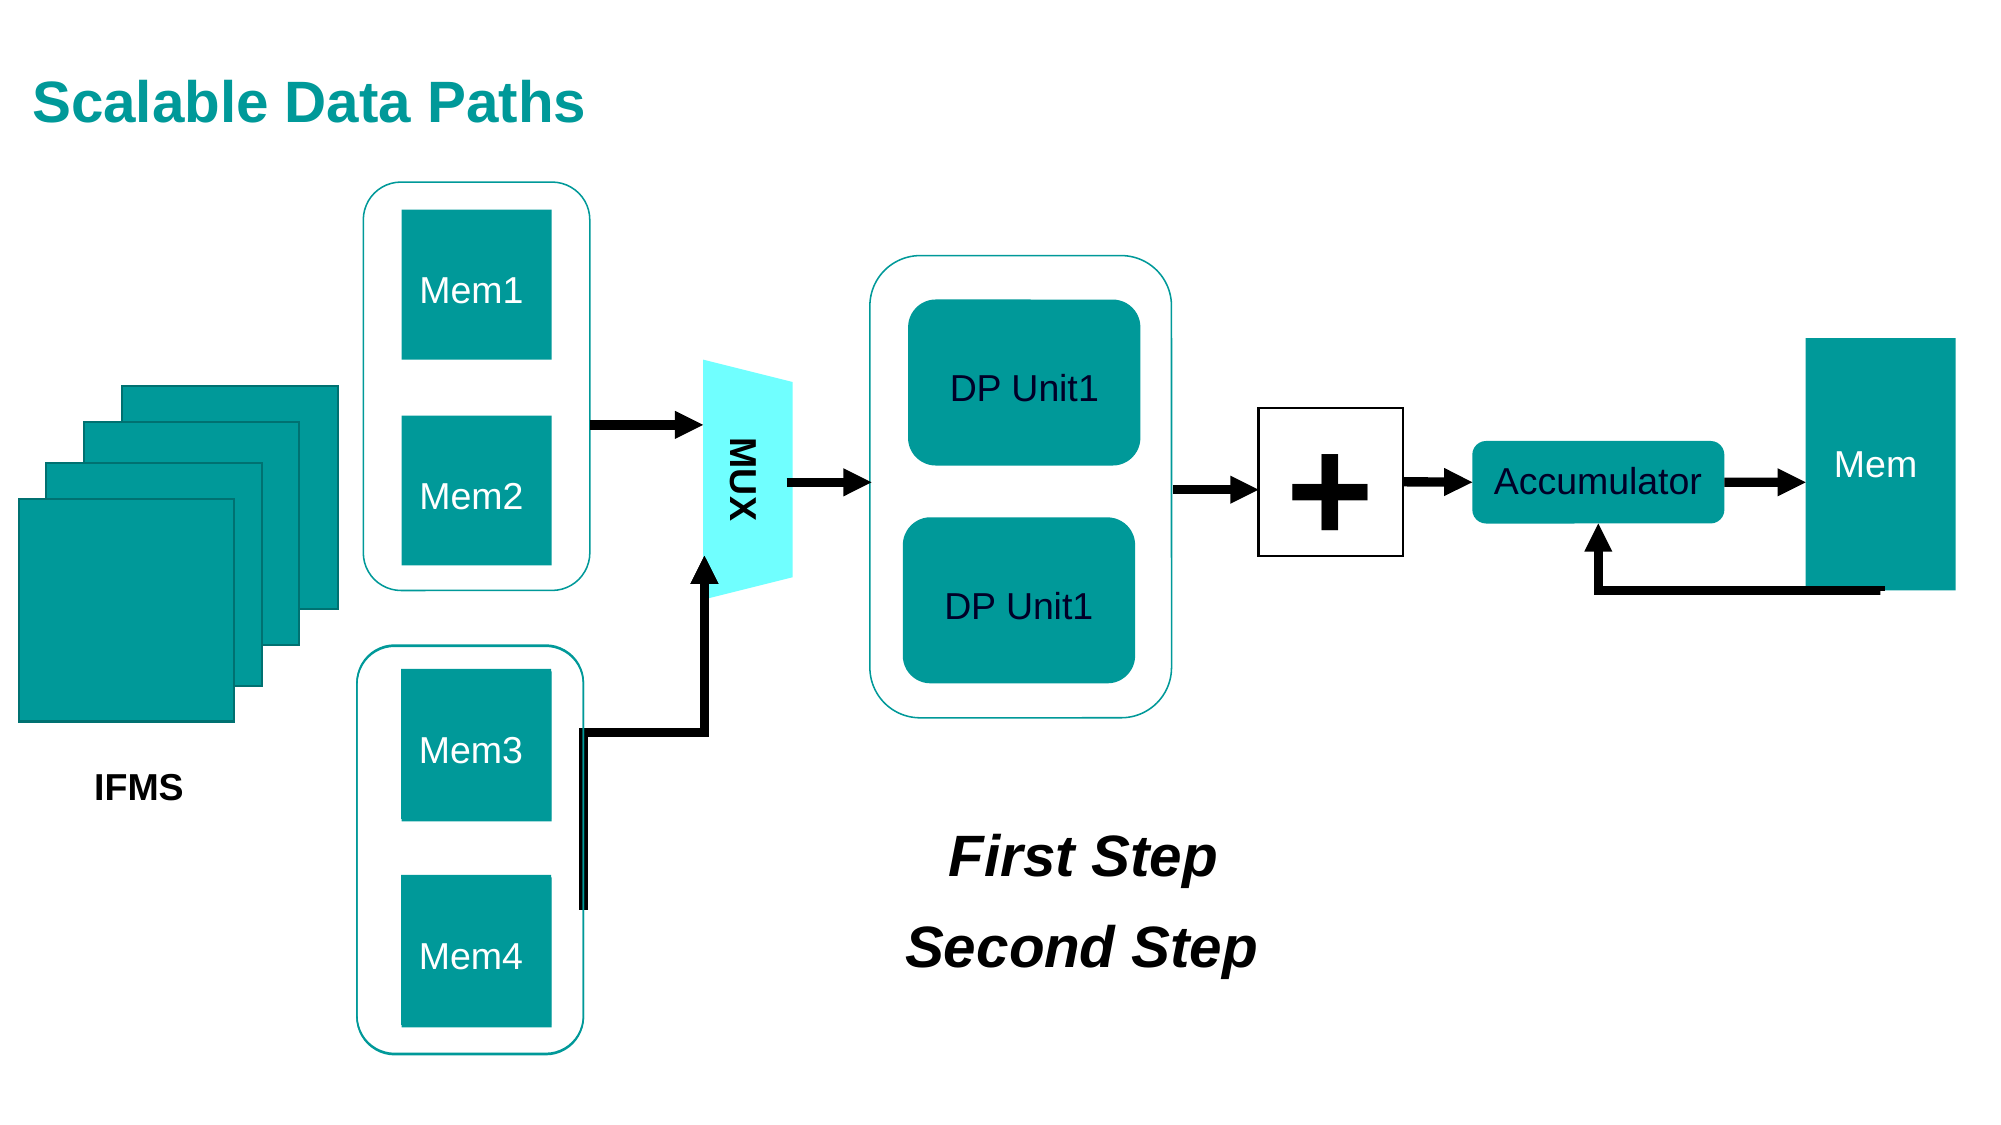

# Scalable Data Paths

Mem1

DP Unit1

 Mem

+

Mem2

MUX
Accumulator

DP Unit1

Mem3

Mem3
IFMS
First Step

Mem4

Mem4
Second Step